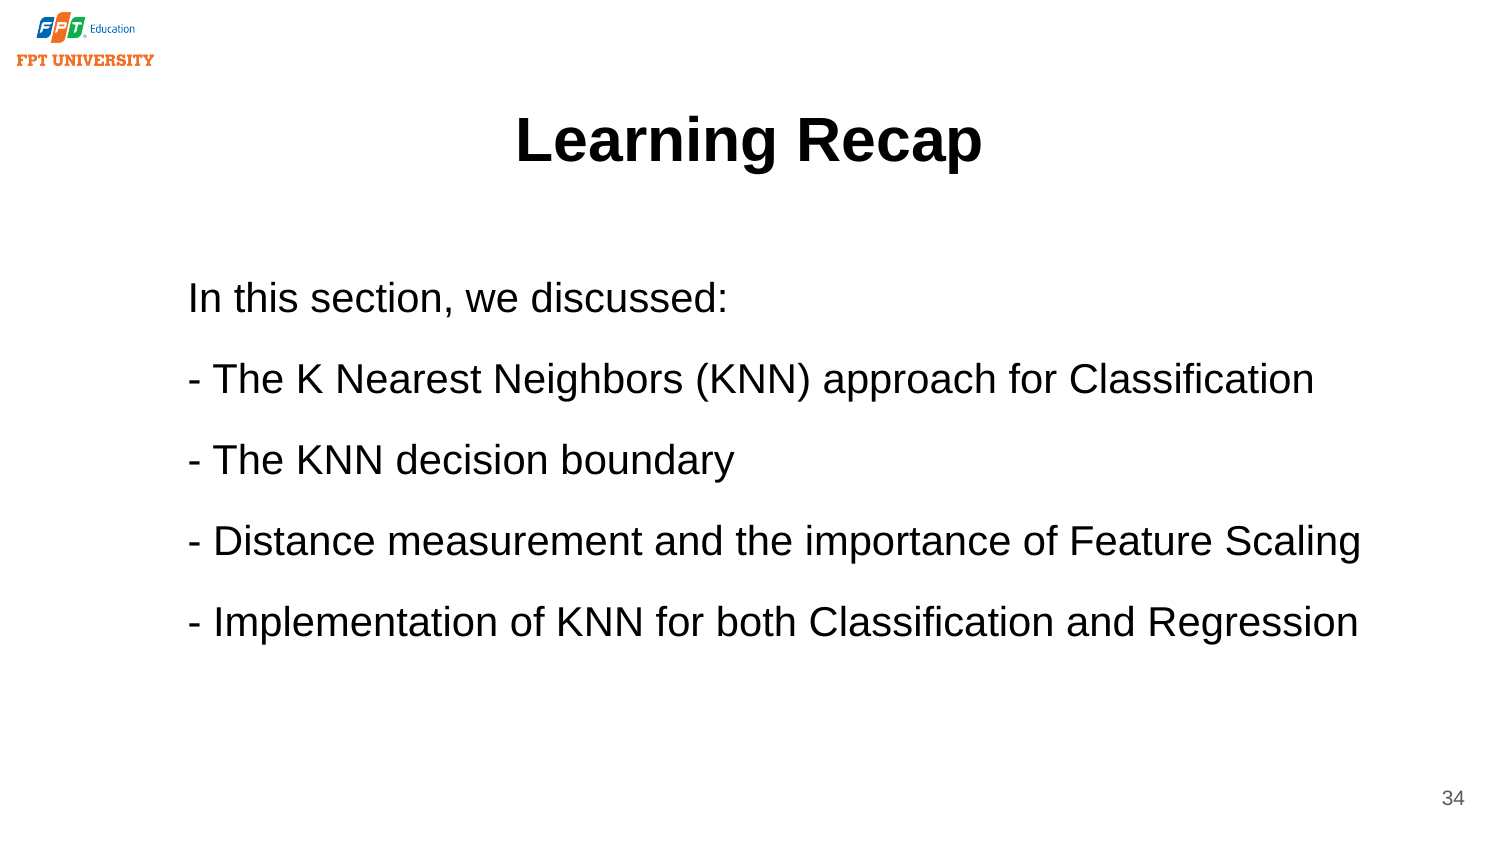

# Learning Recap
In this section, we discussed:

- The K Nearest Neighbors (KNN) approach for Classification

- The KNN decision boundary

- Distance measurement and the importance of Feature Scaling

- Implementation of KNN for both Classification and Regression
34